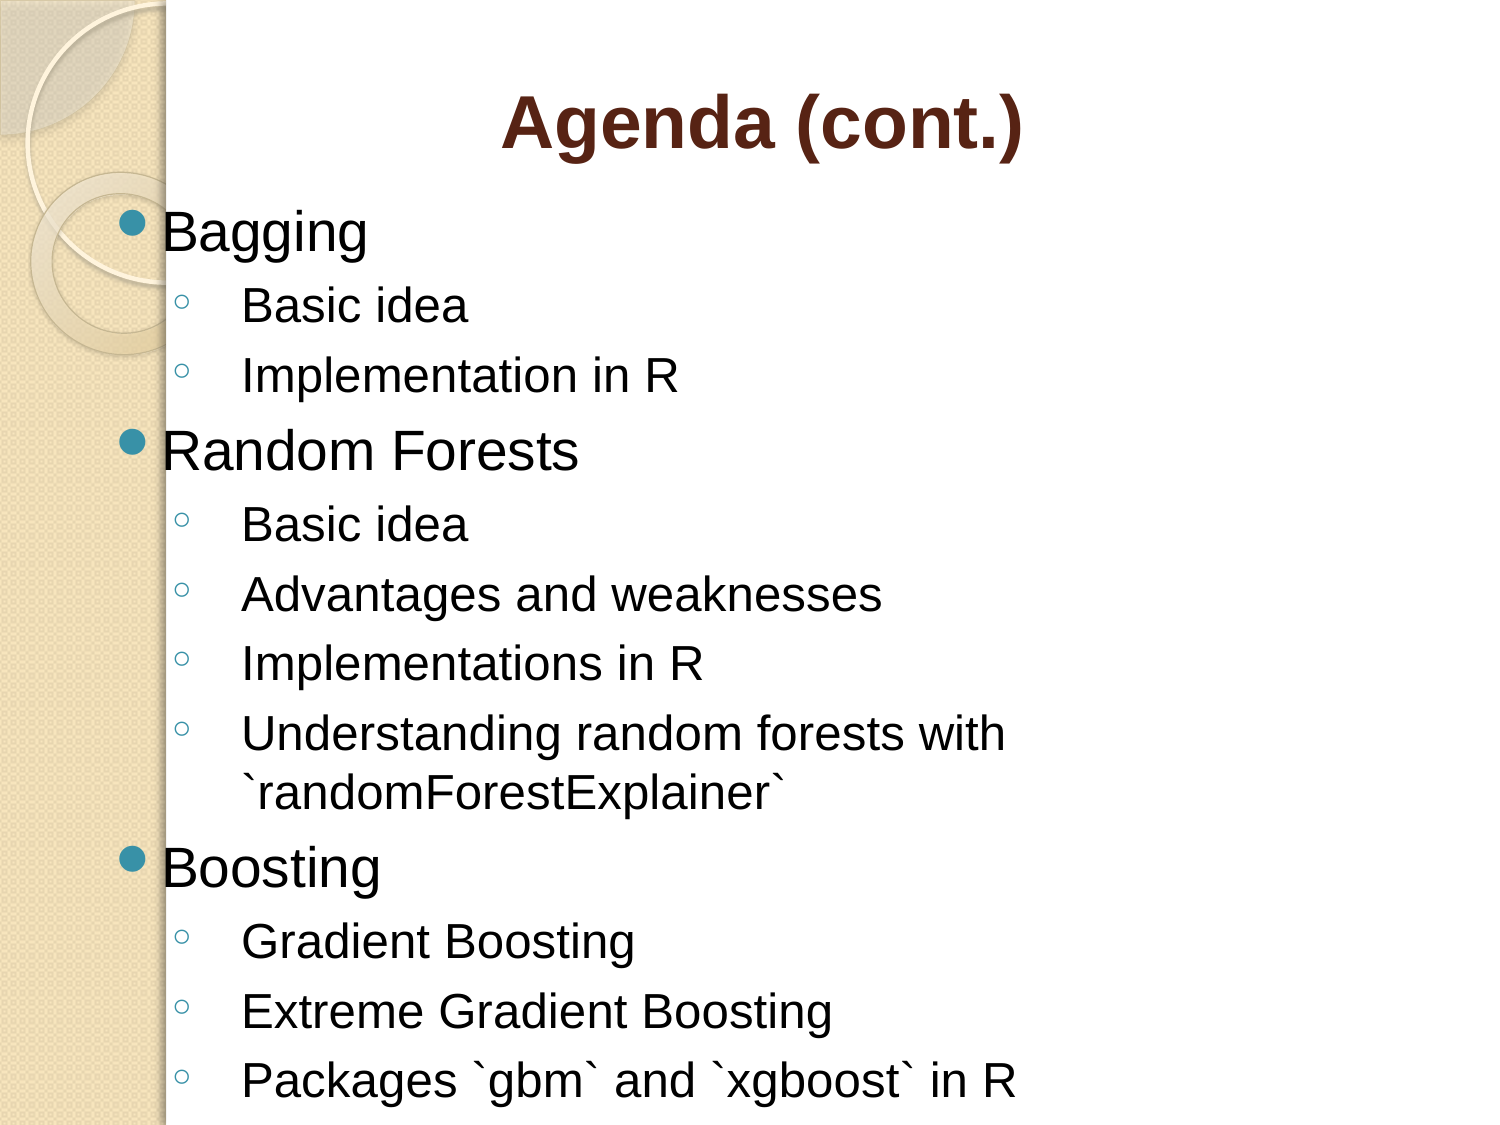

# Agenda (cont.)
Bagging
Basic idea
Implementation in R
Random Forests
Basic idea
Advantages and weaknesses
Implementations in R
Understanding random forests with `randomForestExplainer`
Boosting
Gradient Boosting
Extreme Gradient Boosting
Packages `gbm` and `xgboost` in R